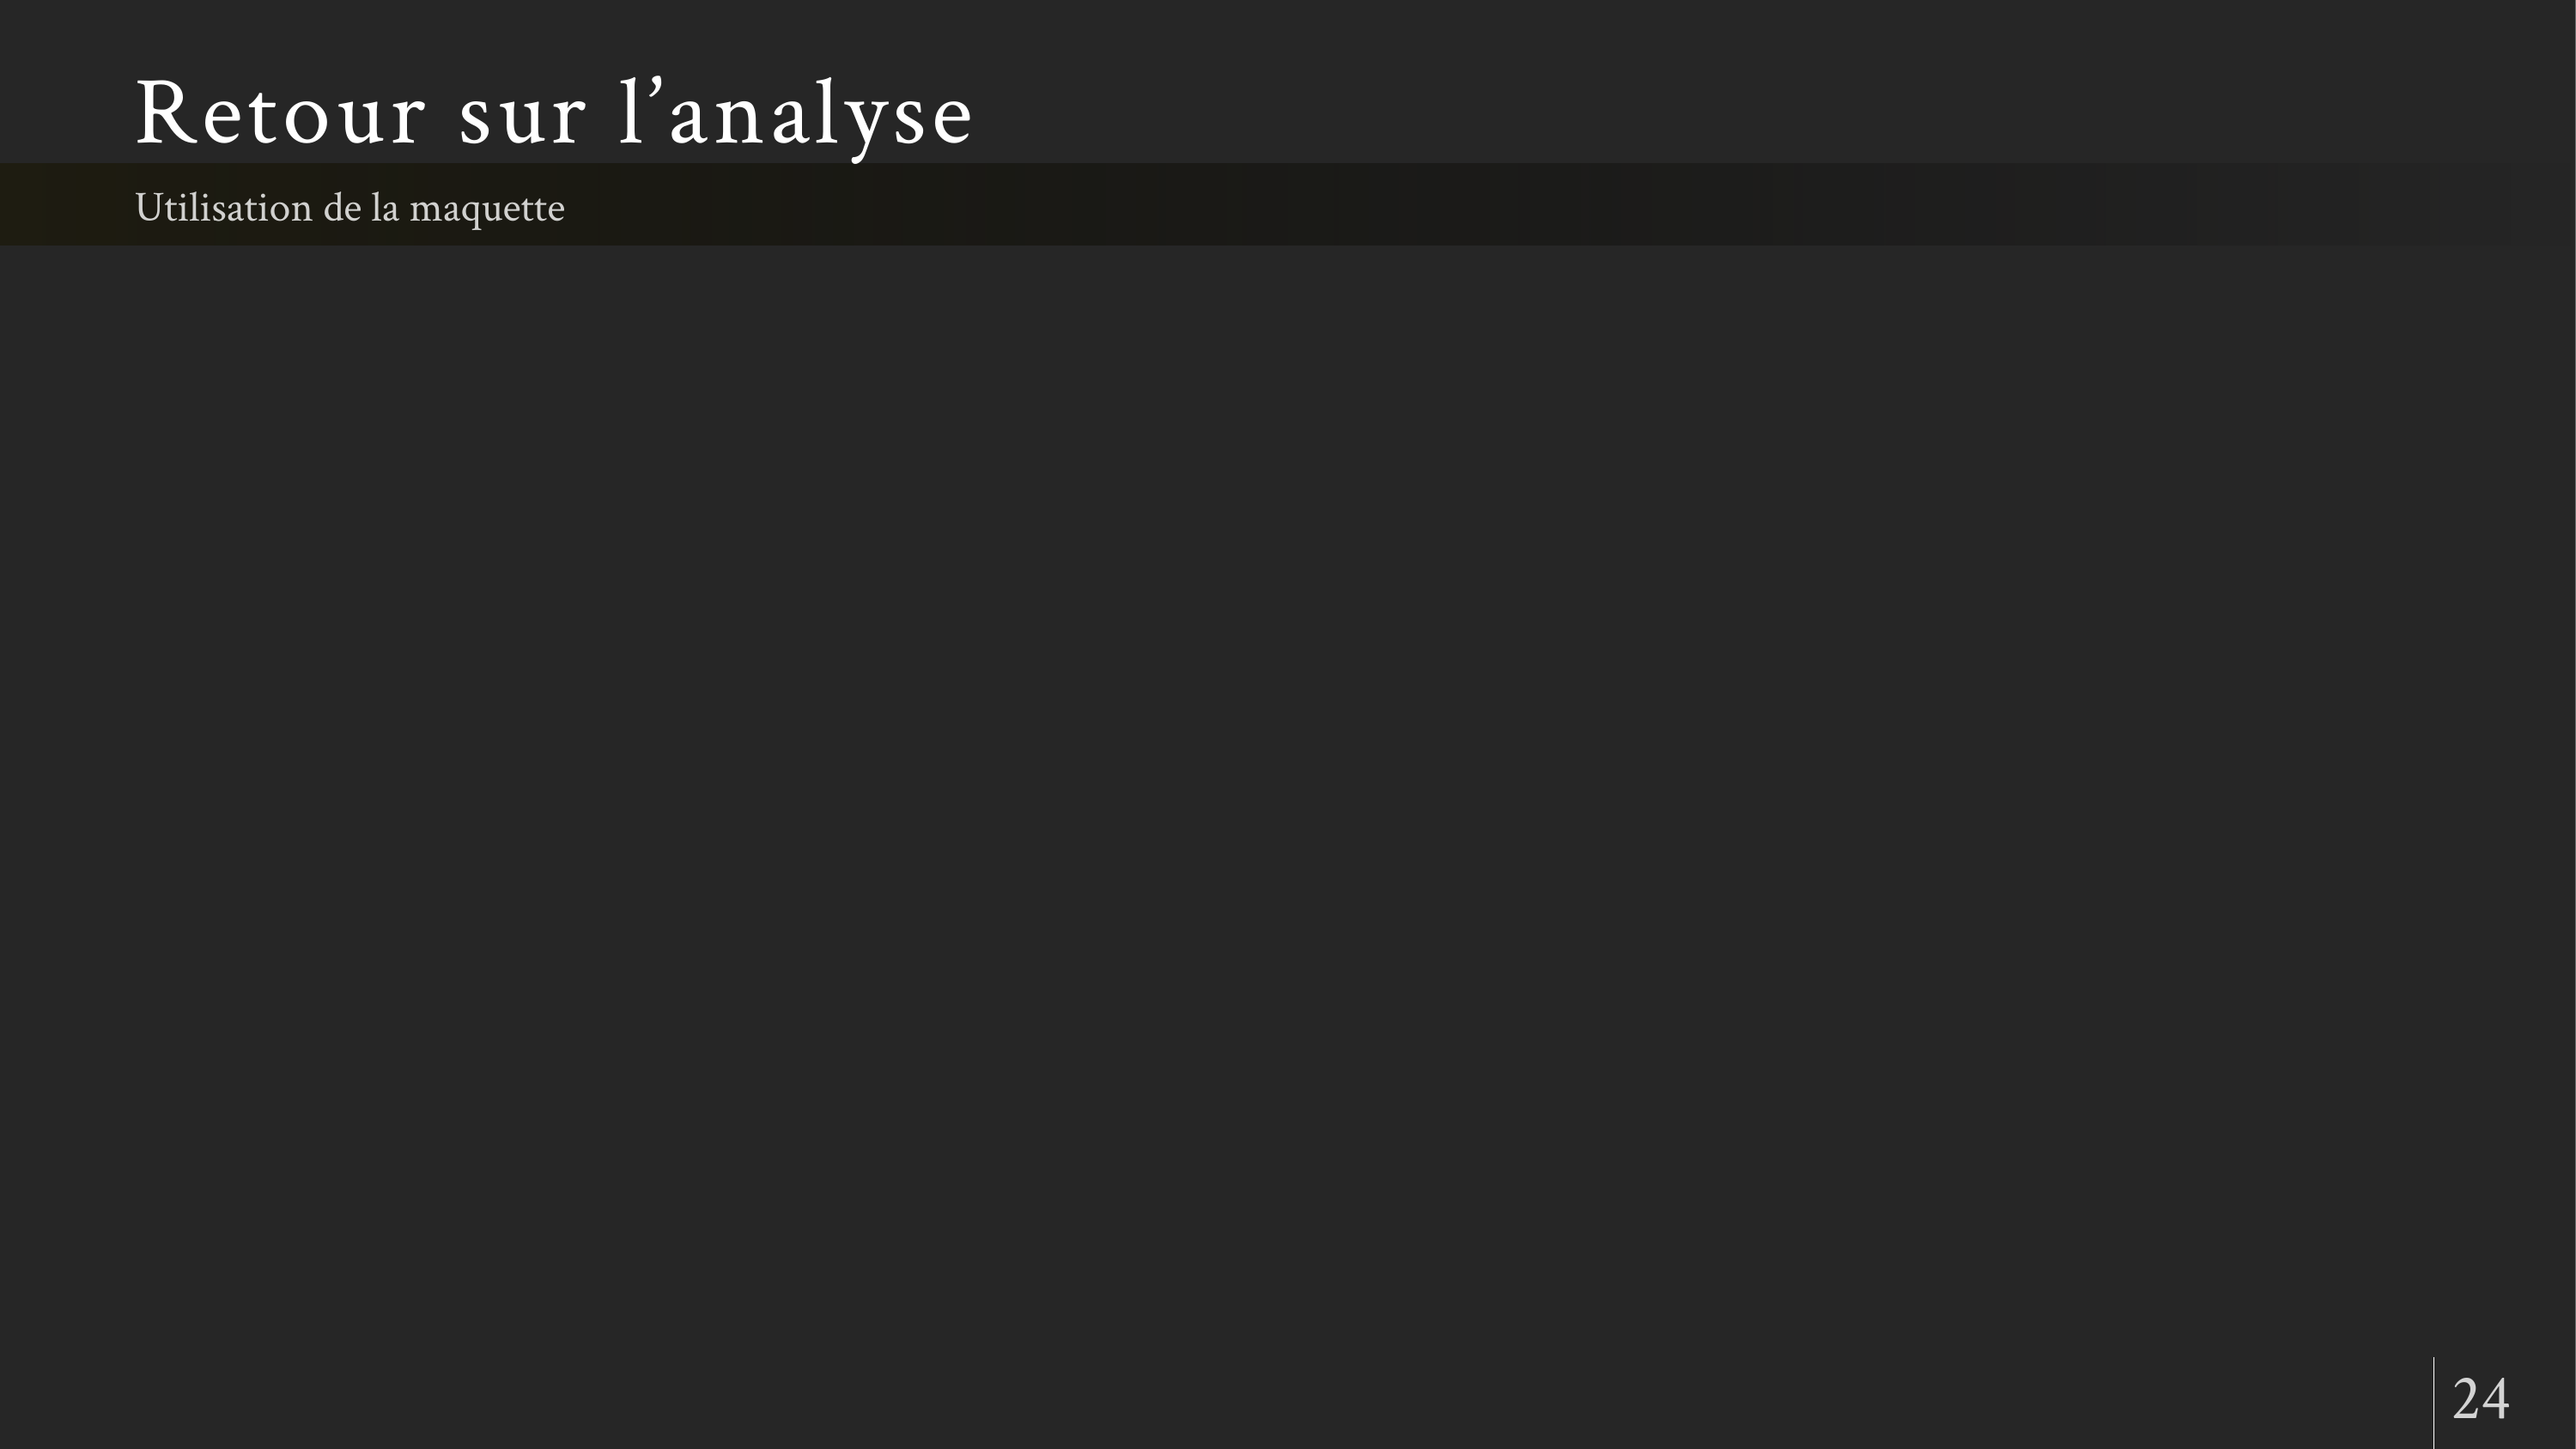

# Retour sur l’analyse
Utilisation de la maquette
24